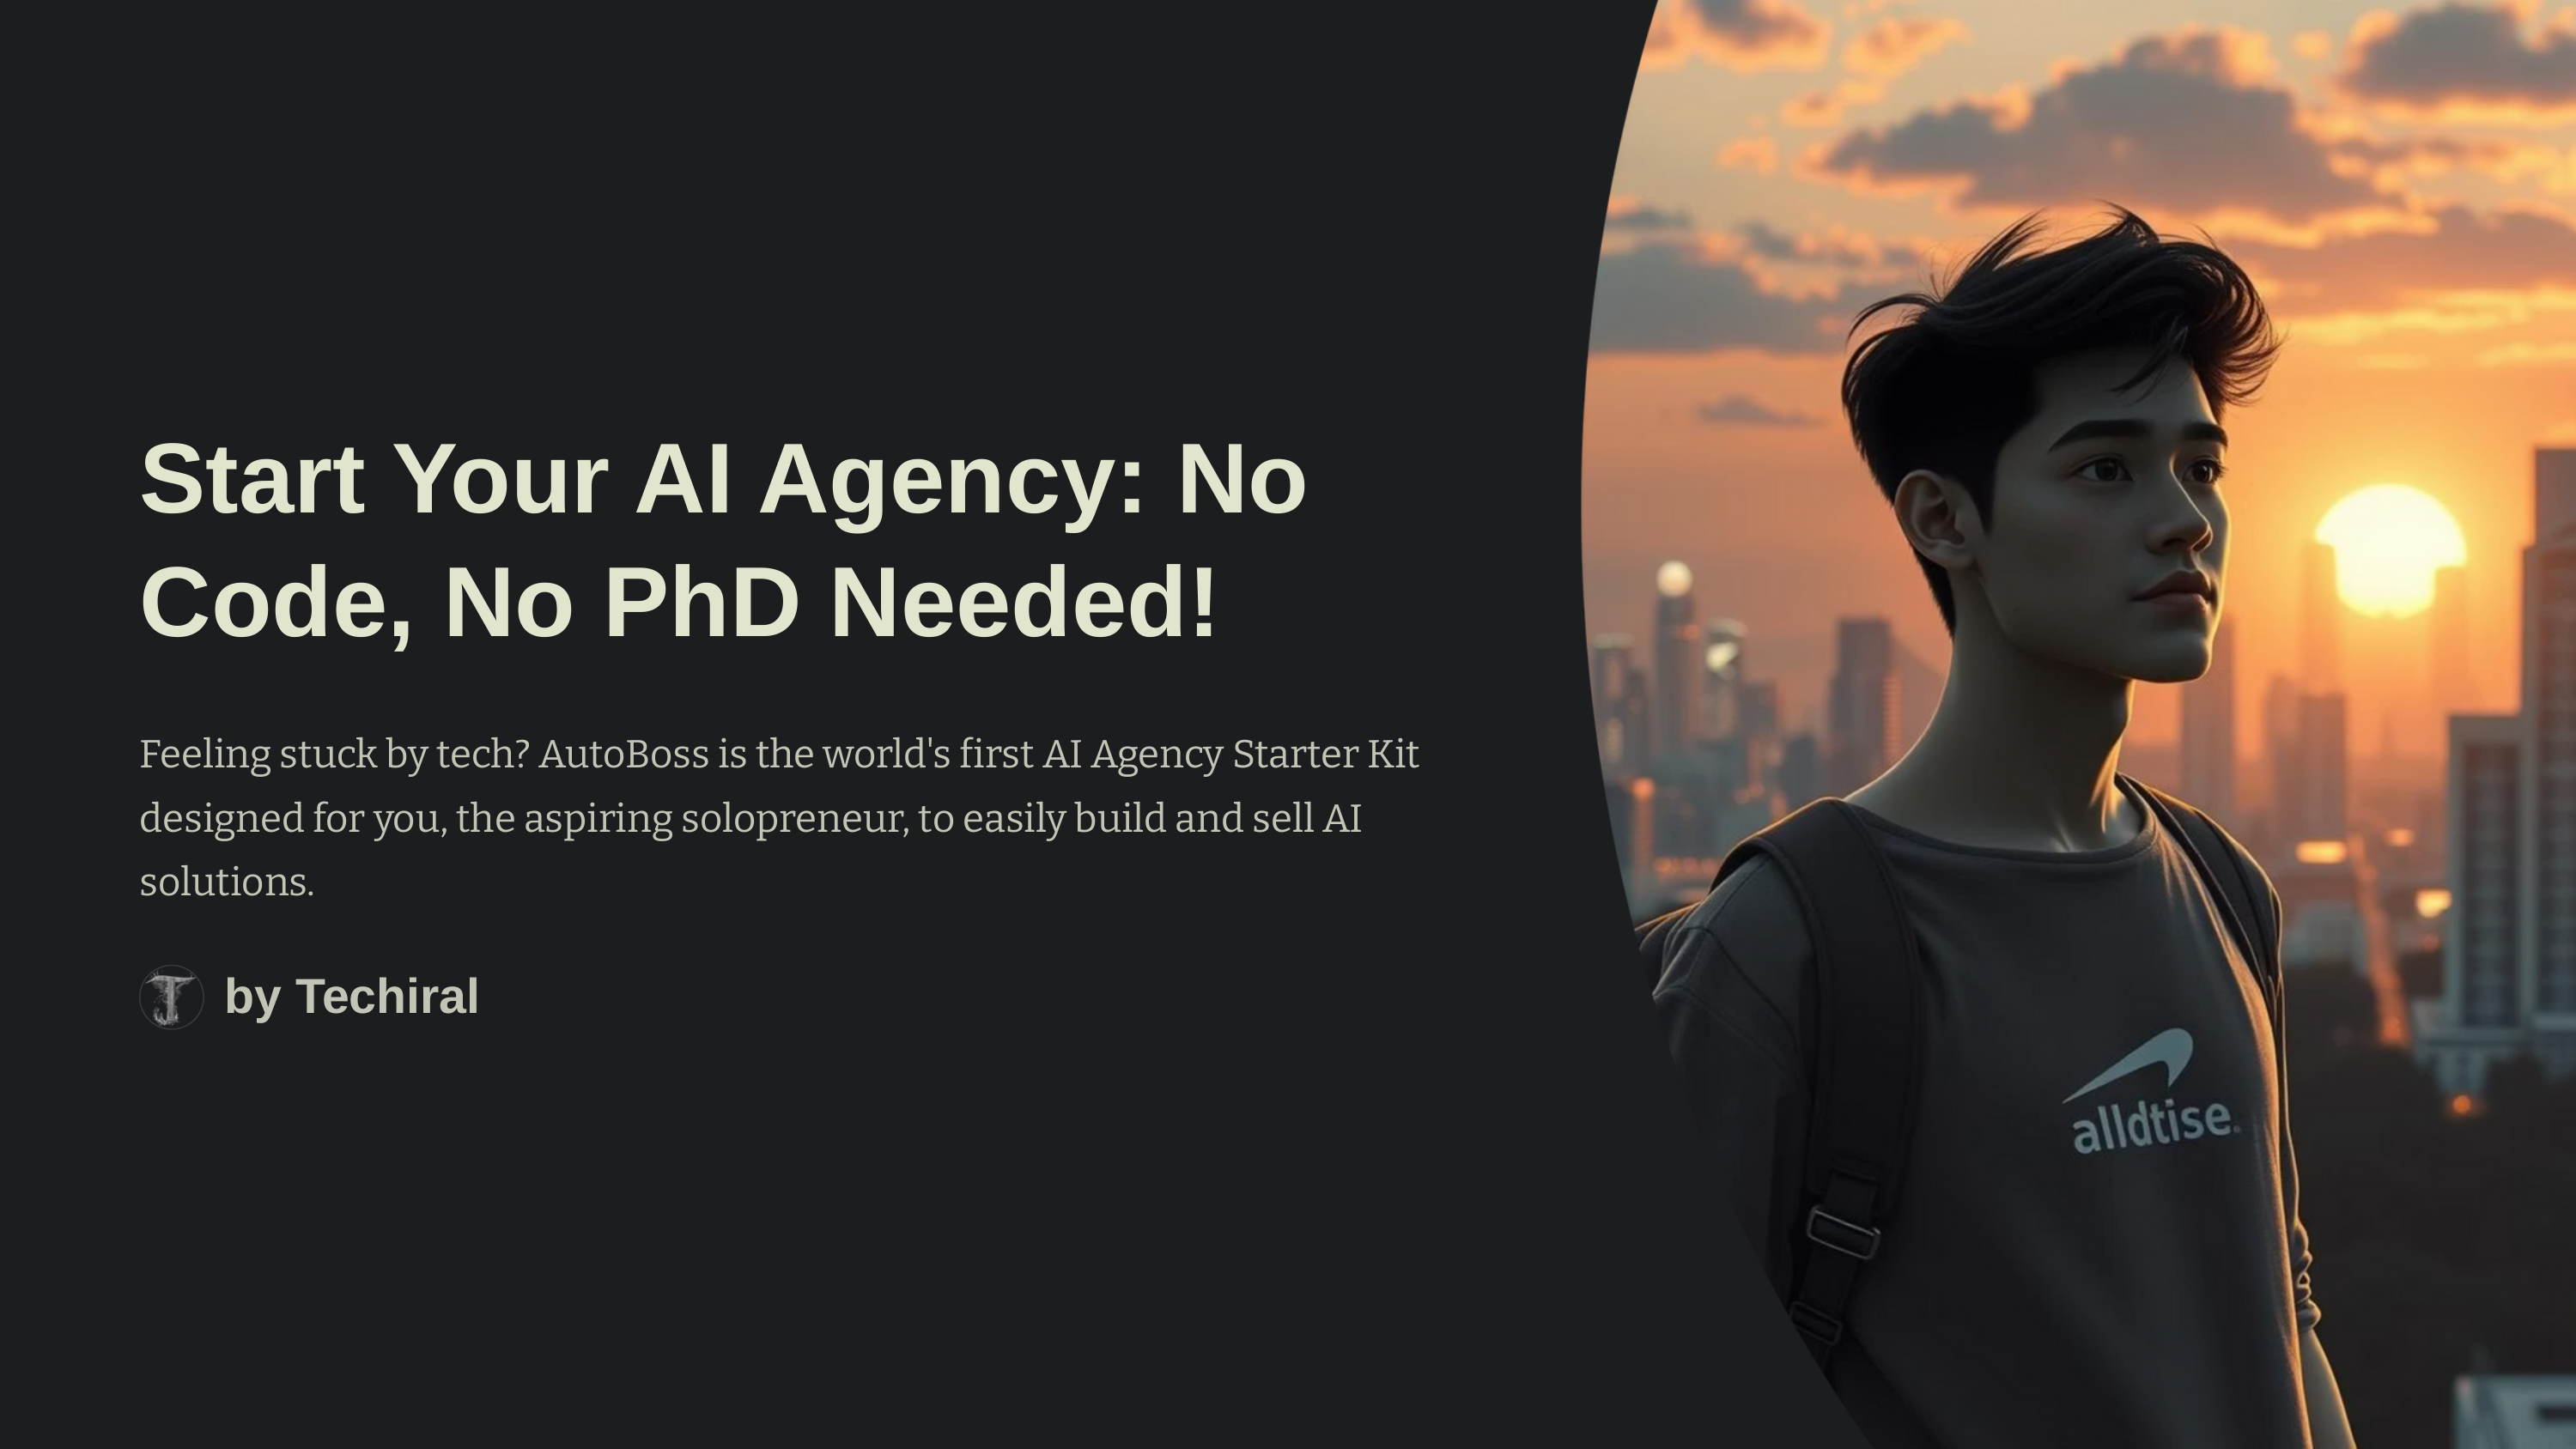

Start Your AI Agency: No Code, No PhD Needed!
Feeling stuck by tech? AutoBoss is the world's first AI Agency Starter Kit designed for you, the aspiring solopreneur, to easily build and sell AI solutions.
by Techiral